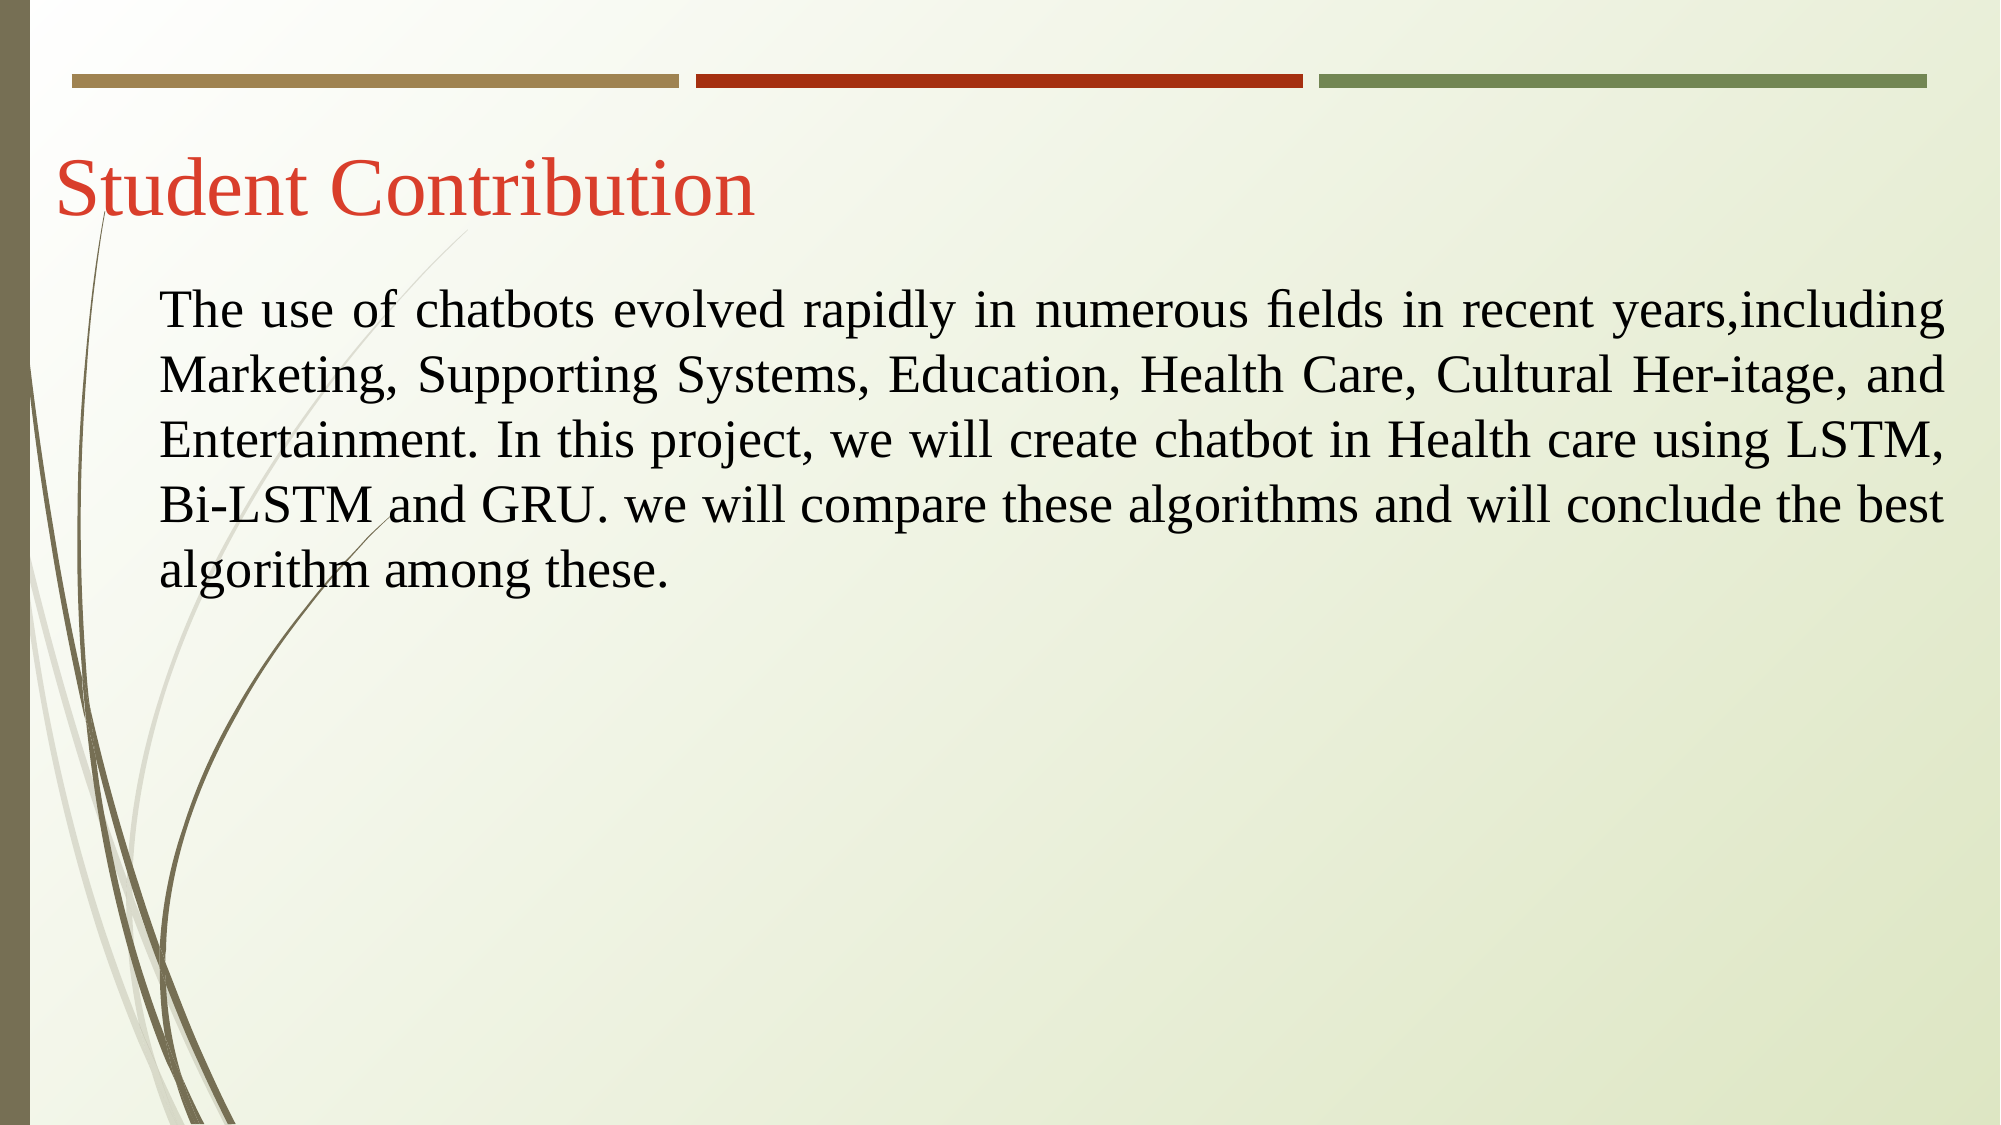

Student Contribution
The use of chatbots evolved rapidly in numerous ﬁelds in recent years,including Marketing, Supporting Systems, Education, Health Care, Cultural Her-itage, and Entertainment. In this project, we will create chatbot in Health care using LSTM, Bi-LSTM and GRU. we will compare these algorithms and will conclude the best algorithm among these.